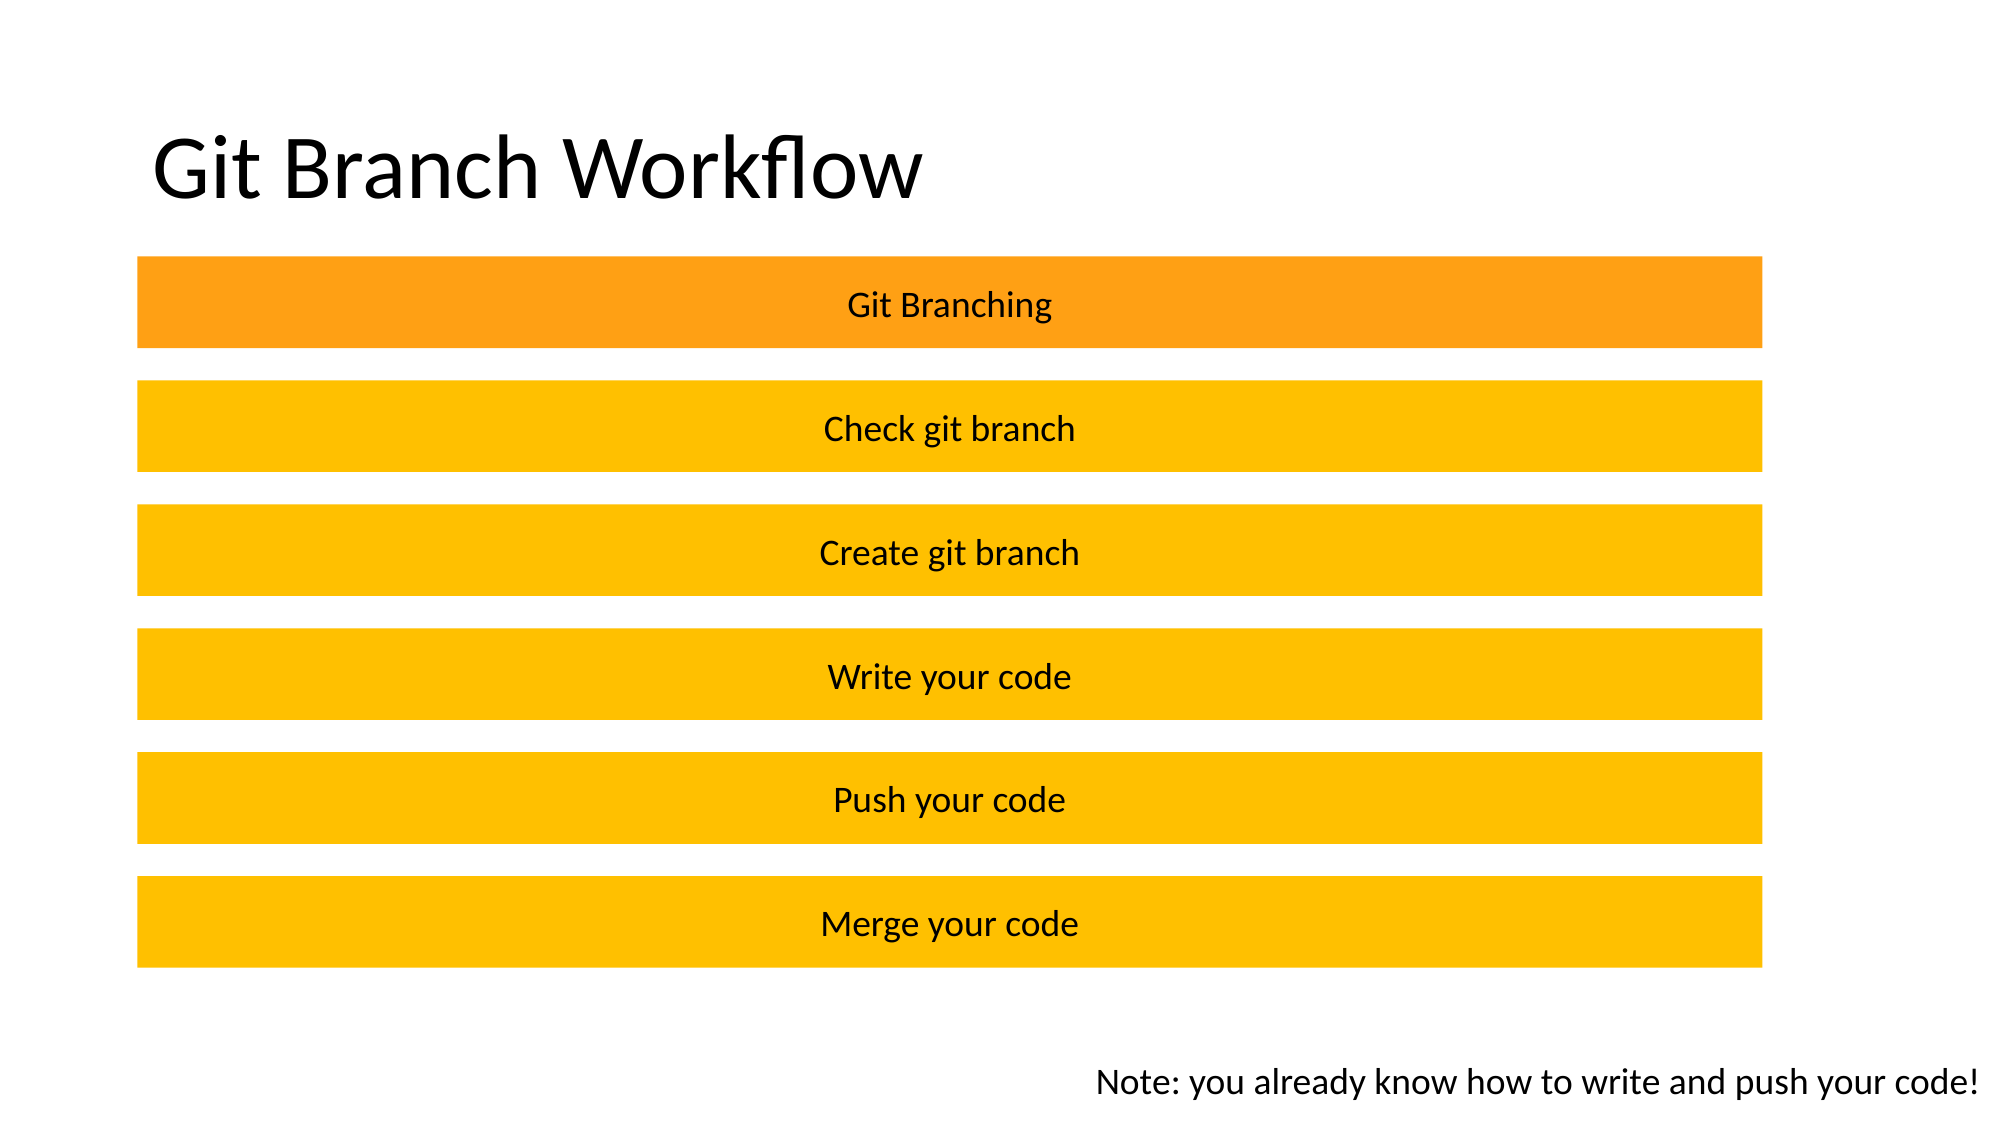

# Git Branch Workflow
Git Branching
Check git branch
Create git branch
Write your code
Push your code
Merge your code
Note: you already know how to write and push your code!